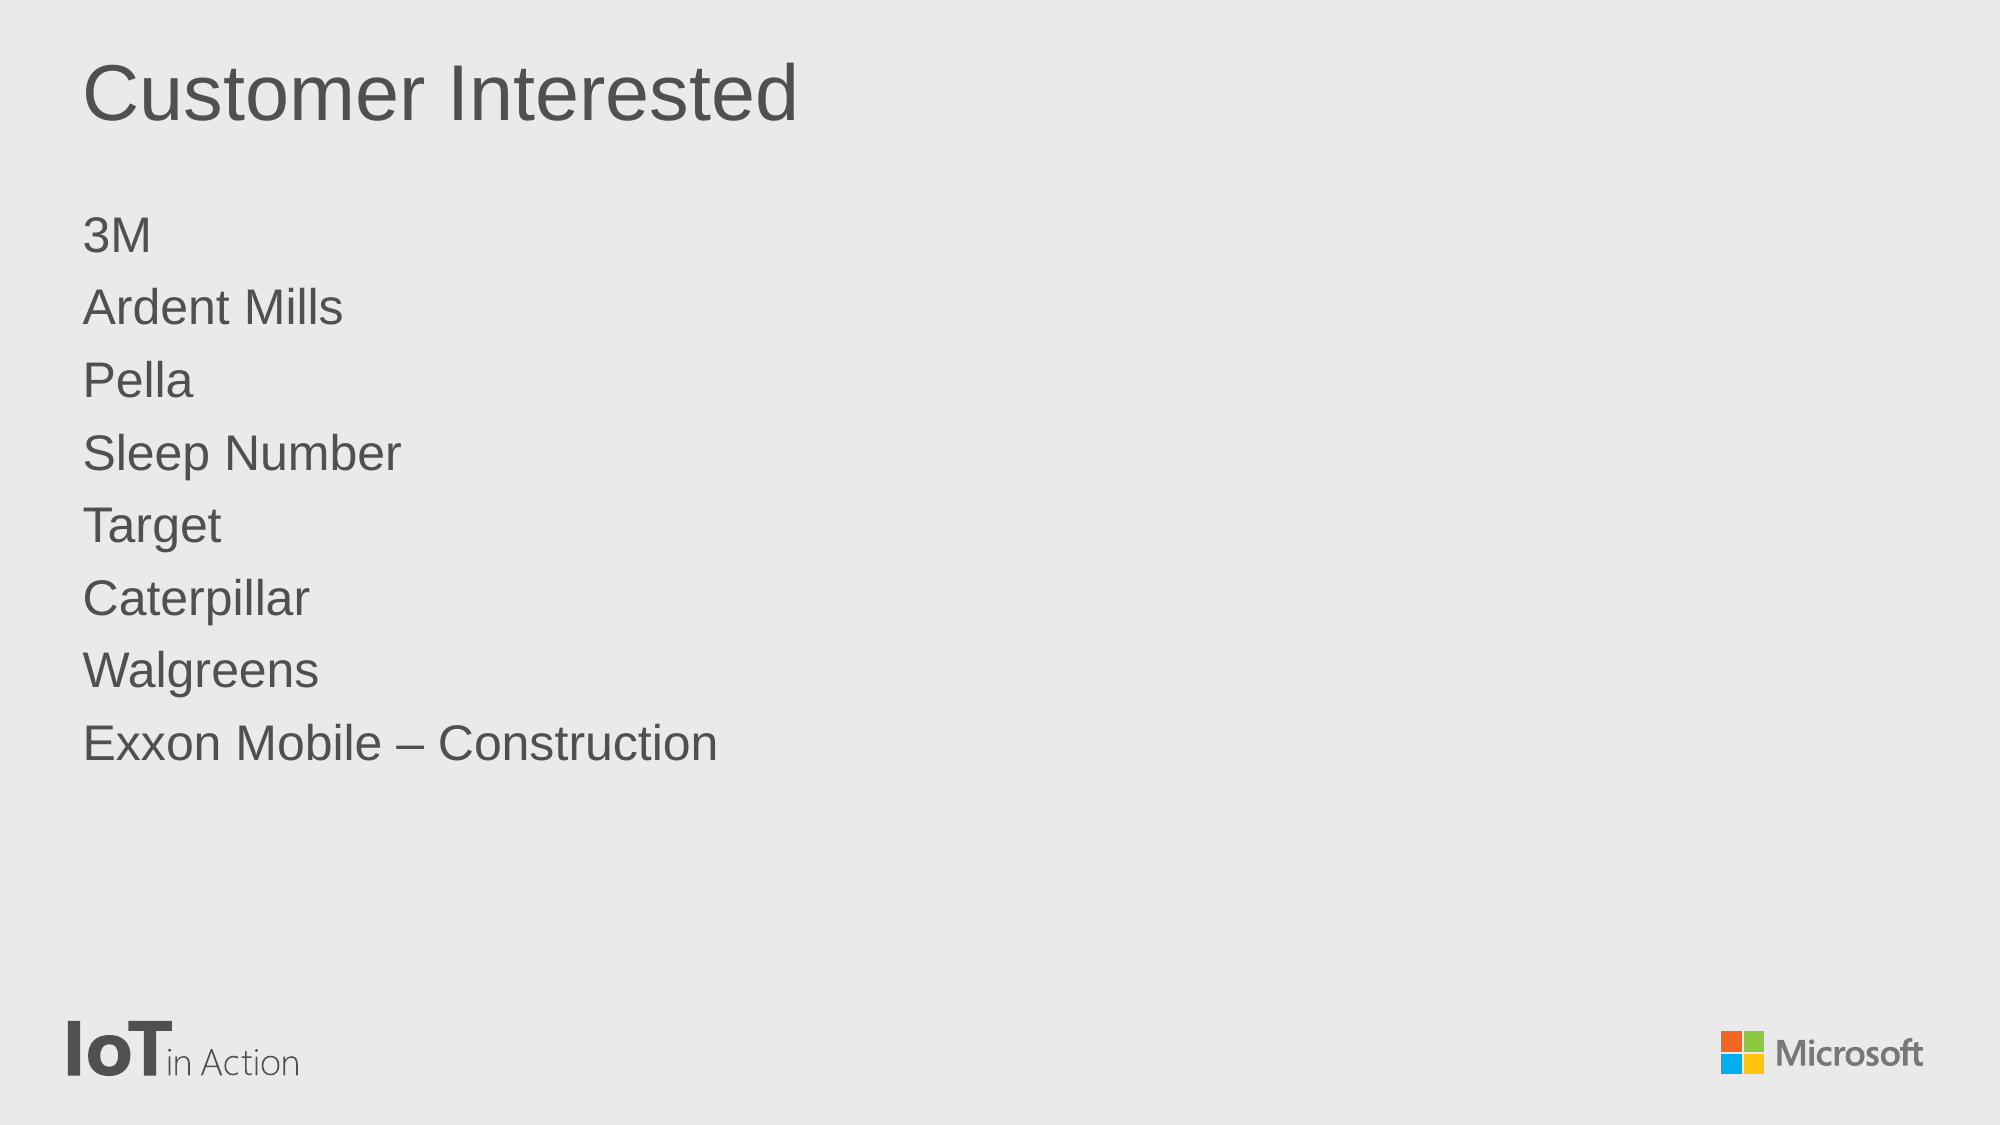

# Customer Interested
3M
Ardent Mills
Pella
Sleep Number
Target
Caterpillar
Walgreens
Exxon Mobile – Construction